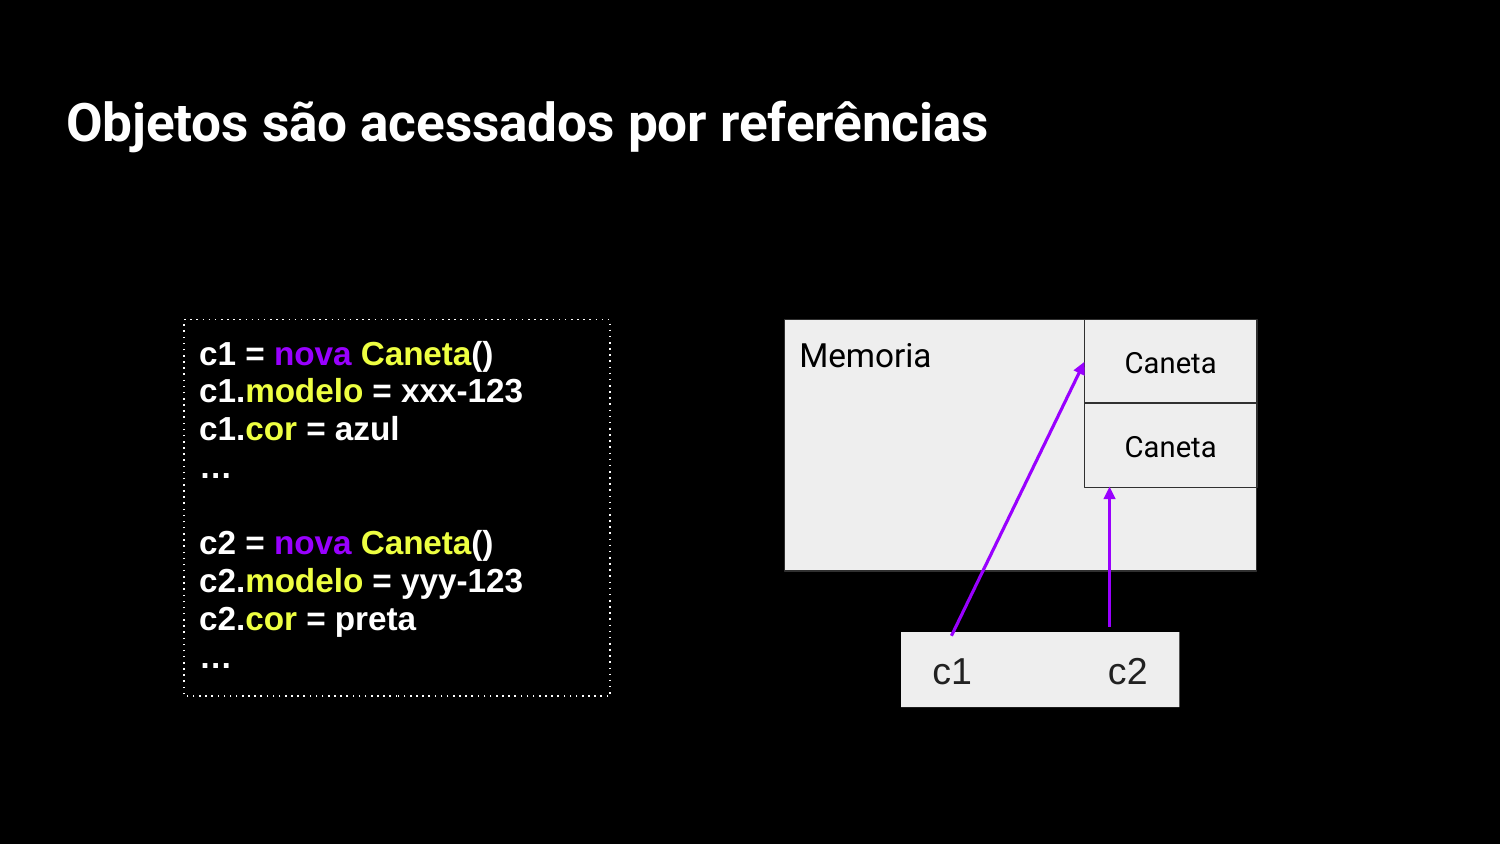

# Objetos são acessados por referências
c1 = nova Caneta()
c1.modelo = xxx-123
c1.cor = azul
…

c2 = nova Caneta()
c2.modelo = yyy-123
c2.cor = preta
…
Memoria
Caneta
Caneta
c1             c2